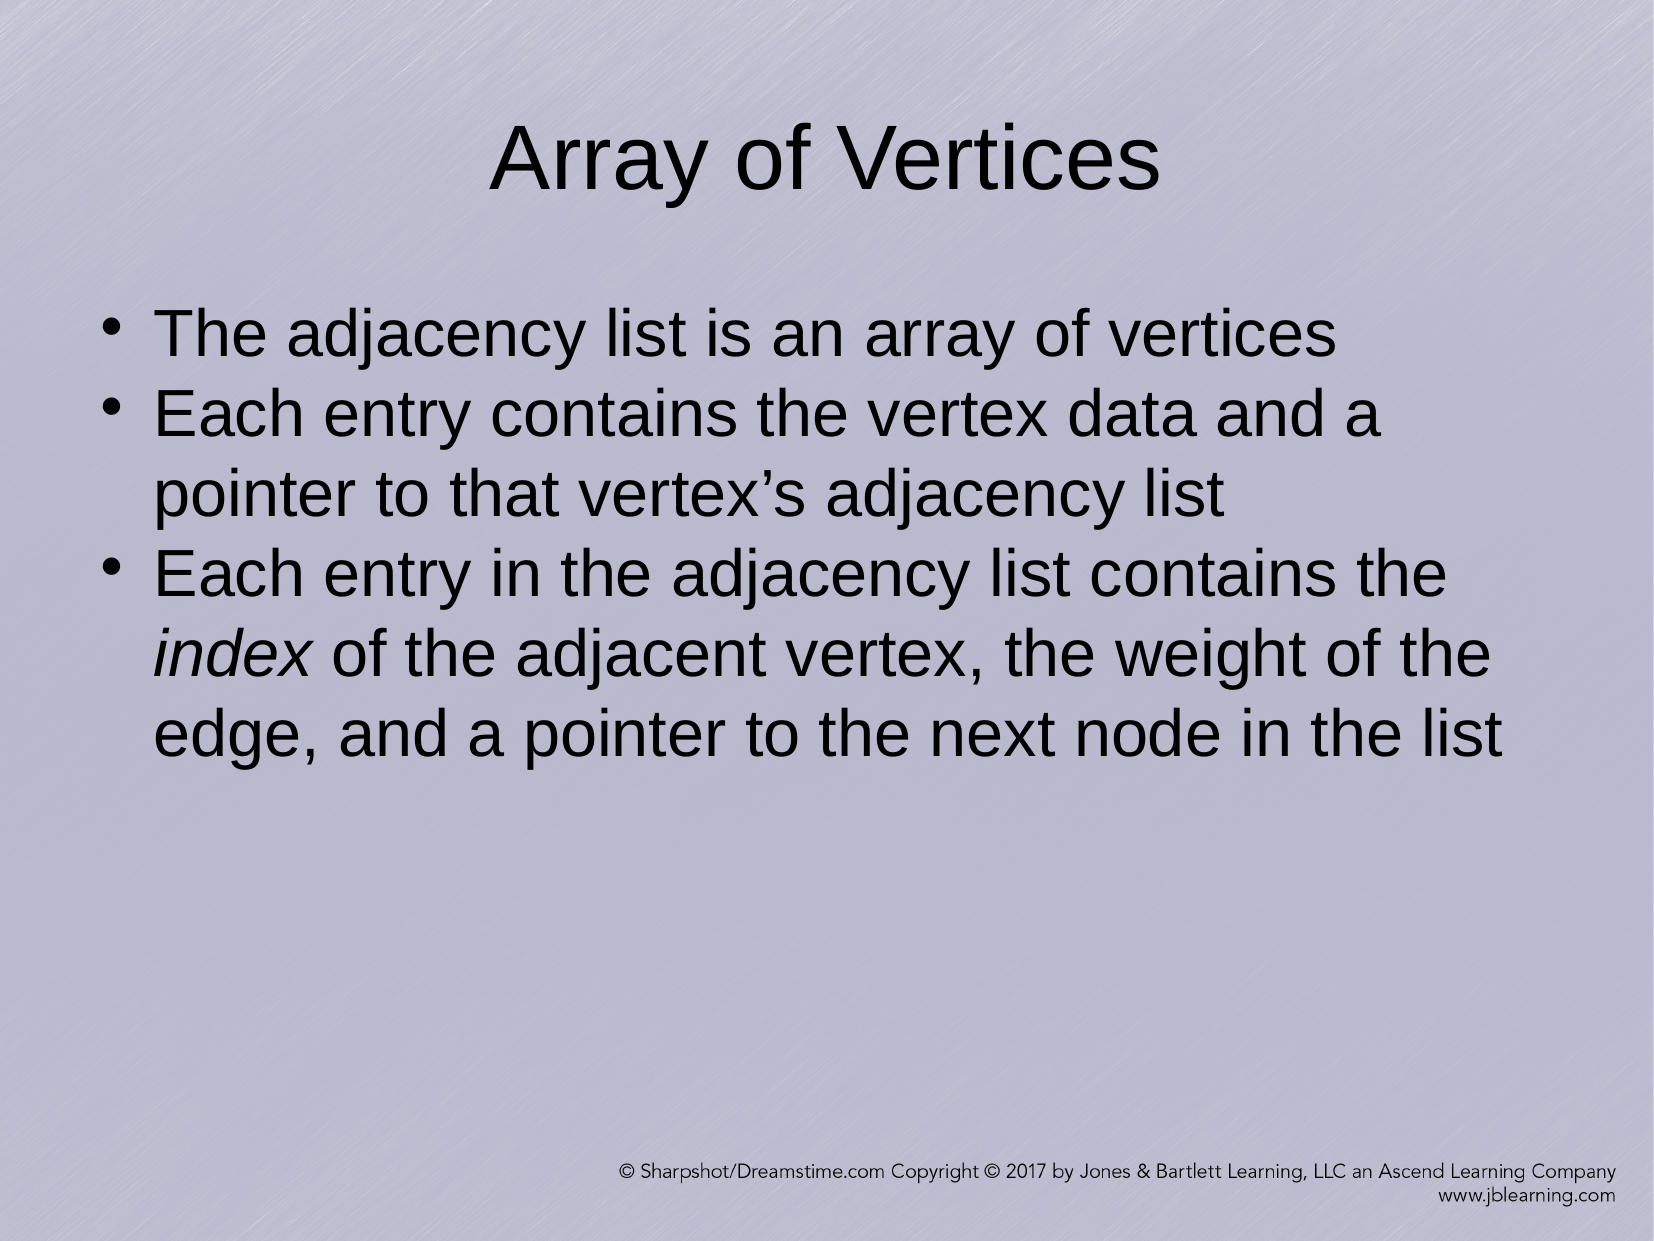

Array of Vertices
The adjacency list is an array of vertices
Each entry contains the vertex data and a pointer to that vertex’s adjacency list
Each entry in the adjacency list contains the index of the adjacent vertex, the weight of the edge, and a pointer to the next node in the list